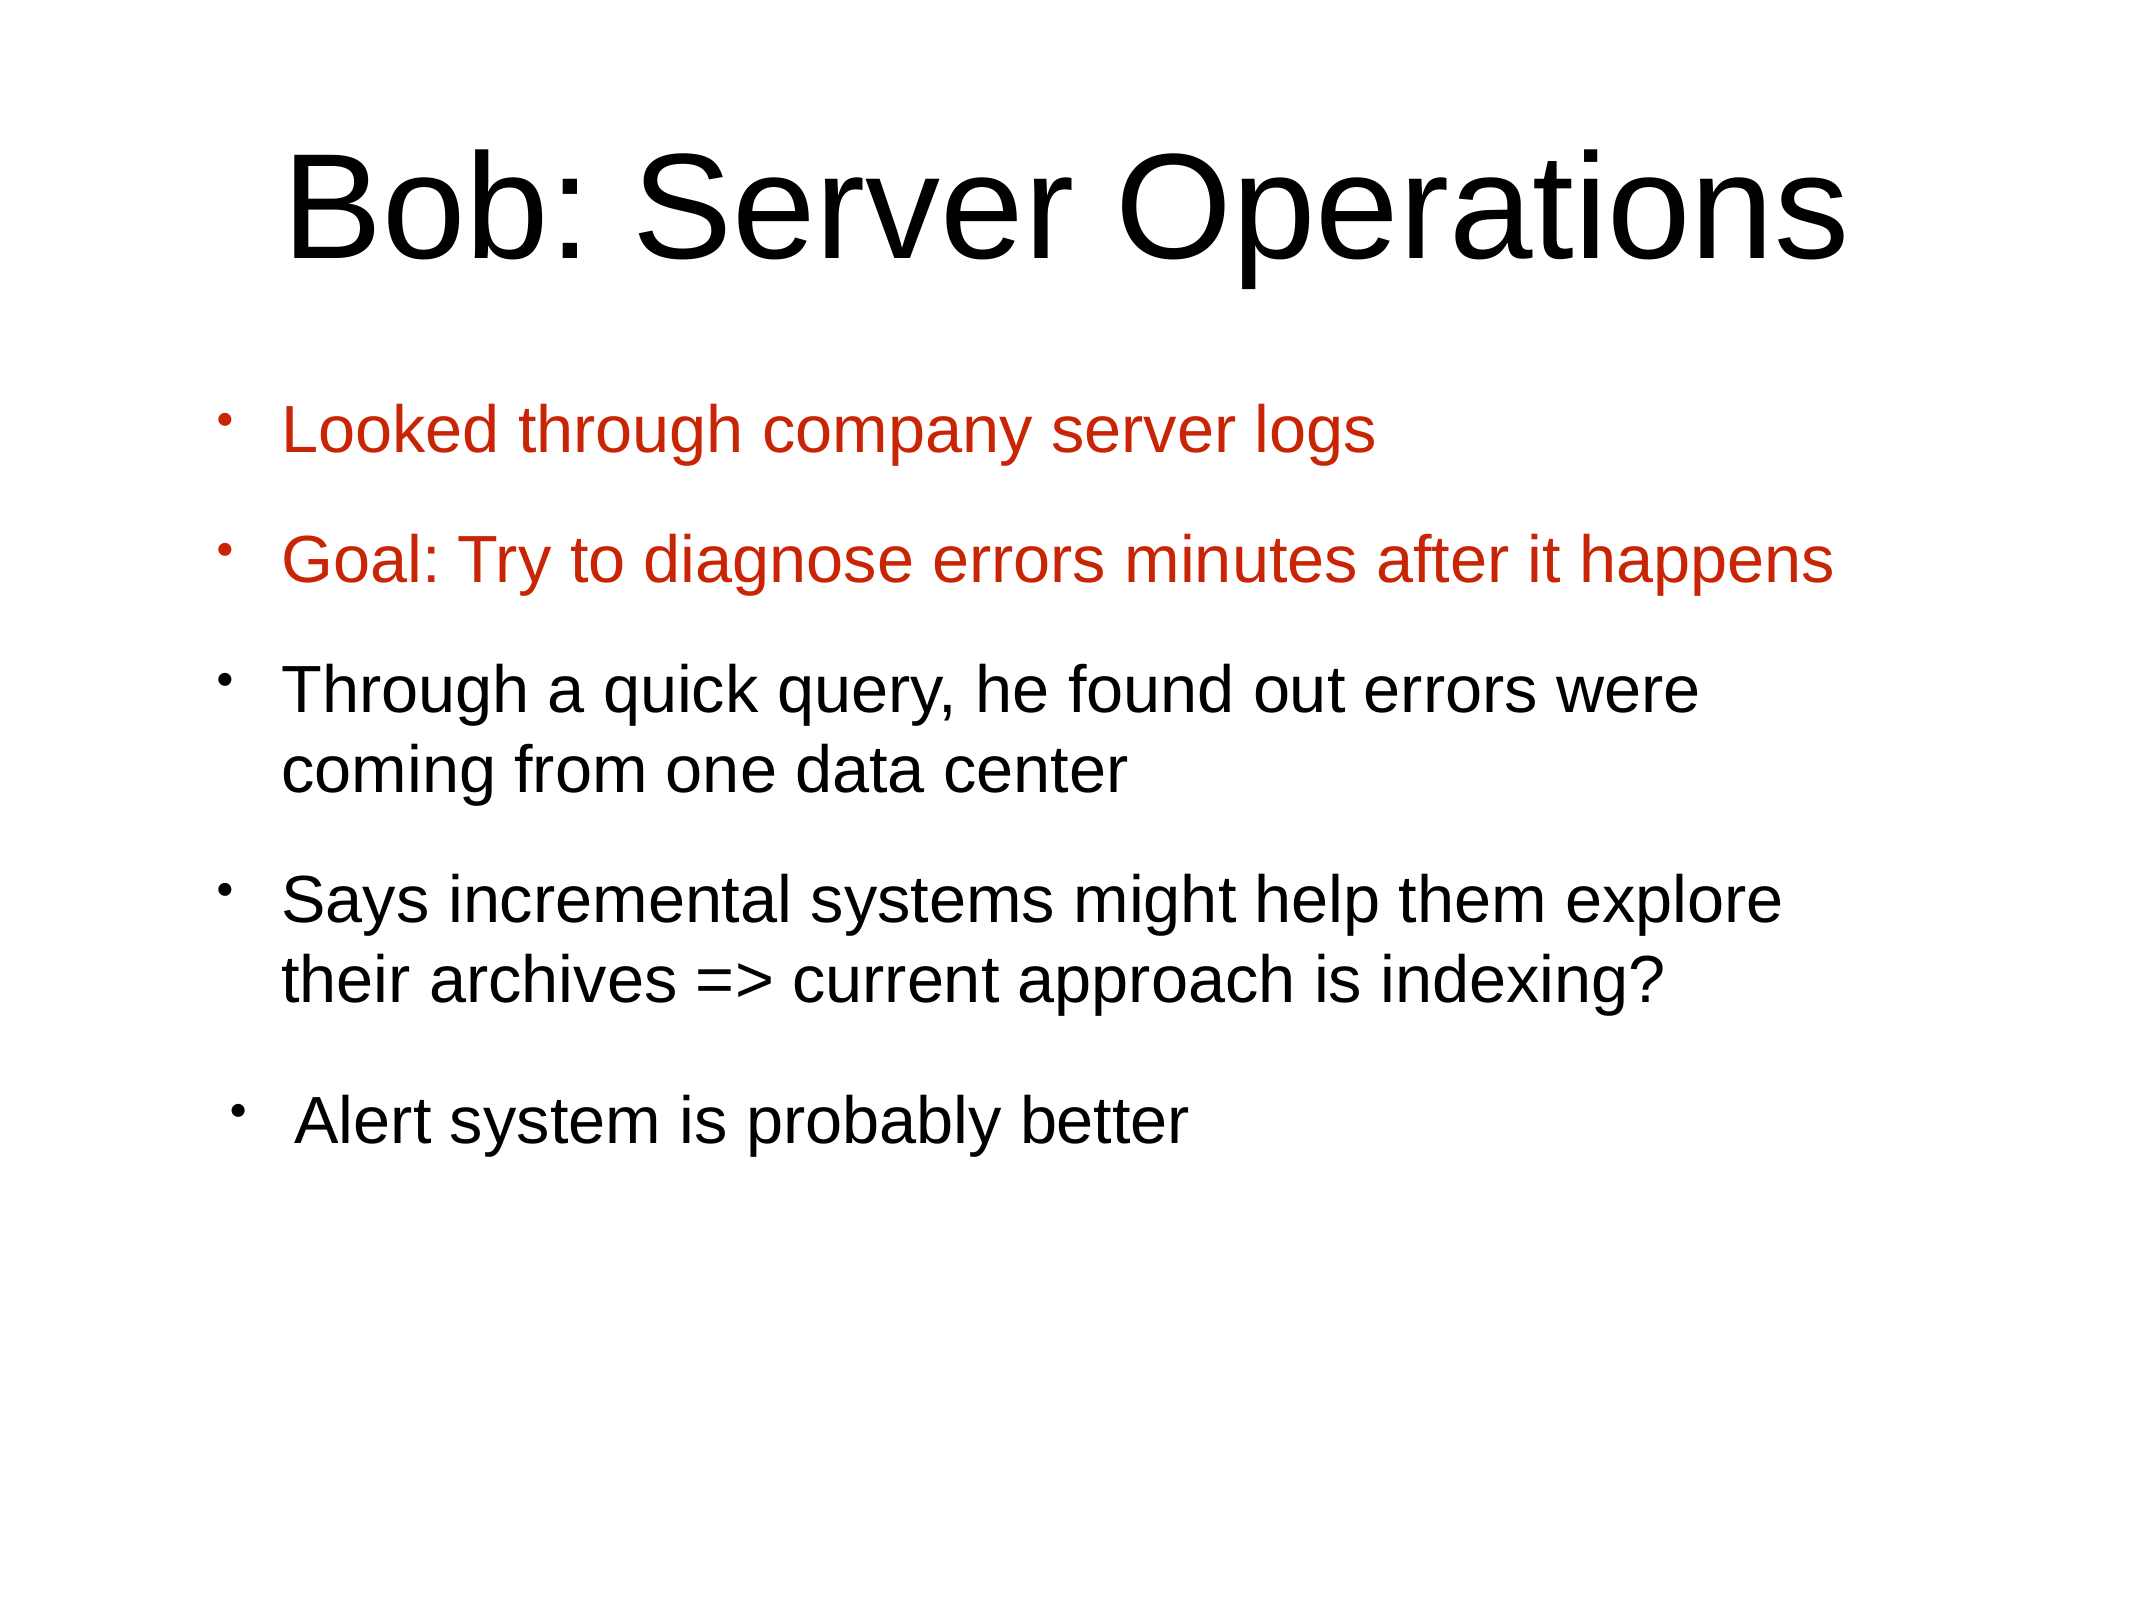

# Bob: Server Operations
Looked through company server logs
Goal: Try to diagnose errors minutes after it happens
Through a quick query, he found out errors were coming from one data center
Says incremental systems might help them explore their archives => current approach is indexing?

Alert system is probably better